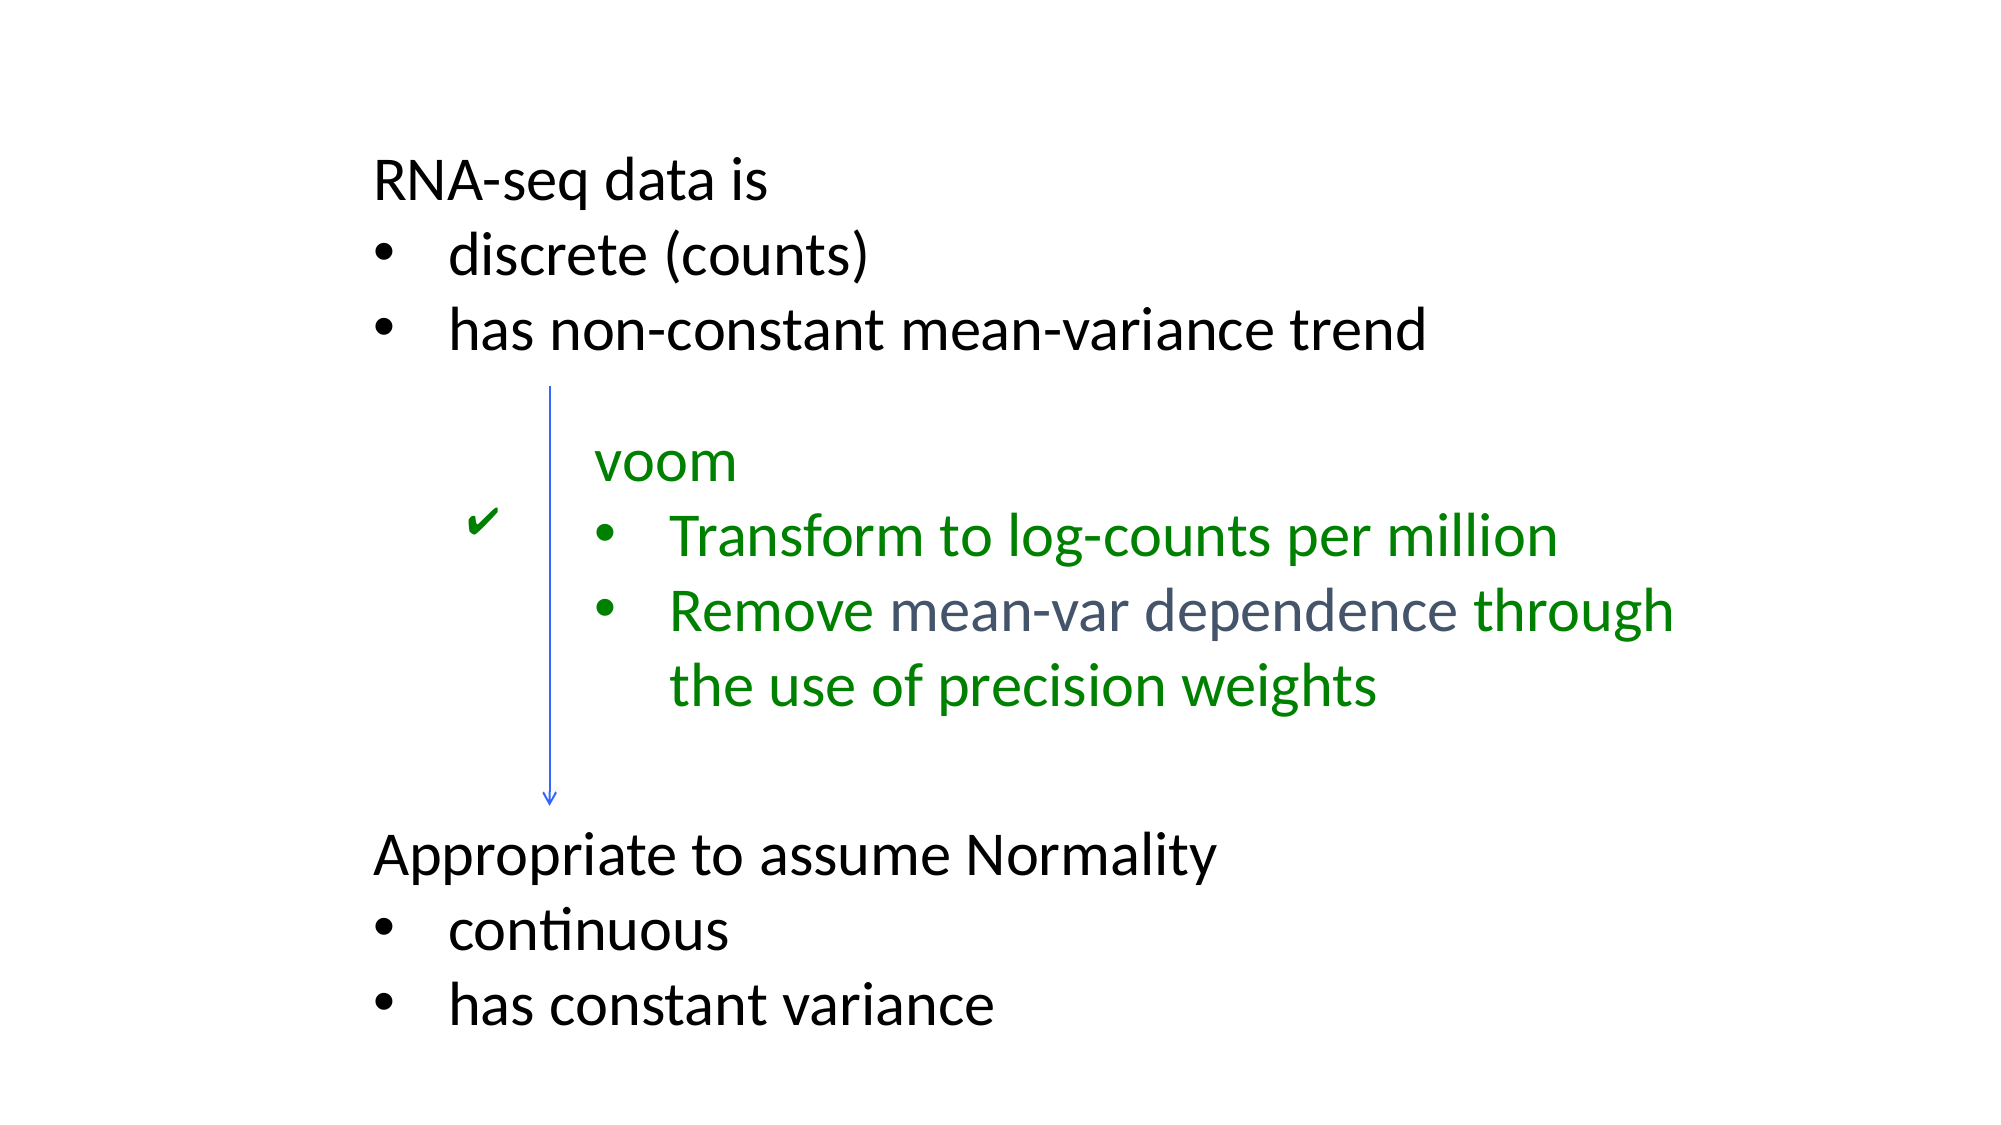

RNA-seq data is
discrete (counts)
has non-constant mean-variance trend

voom
Transform to log-counts per million
Remove mean-var dependence through the use of precision weights

✔
Appropriate to assume Normality
continuous
has constant variance